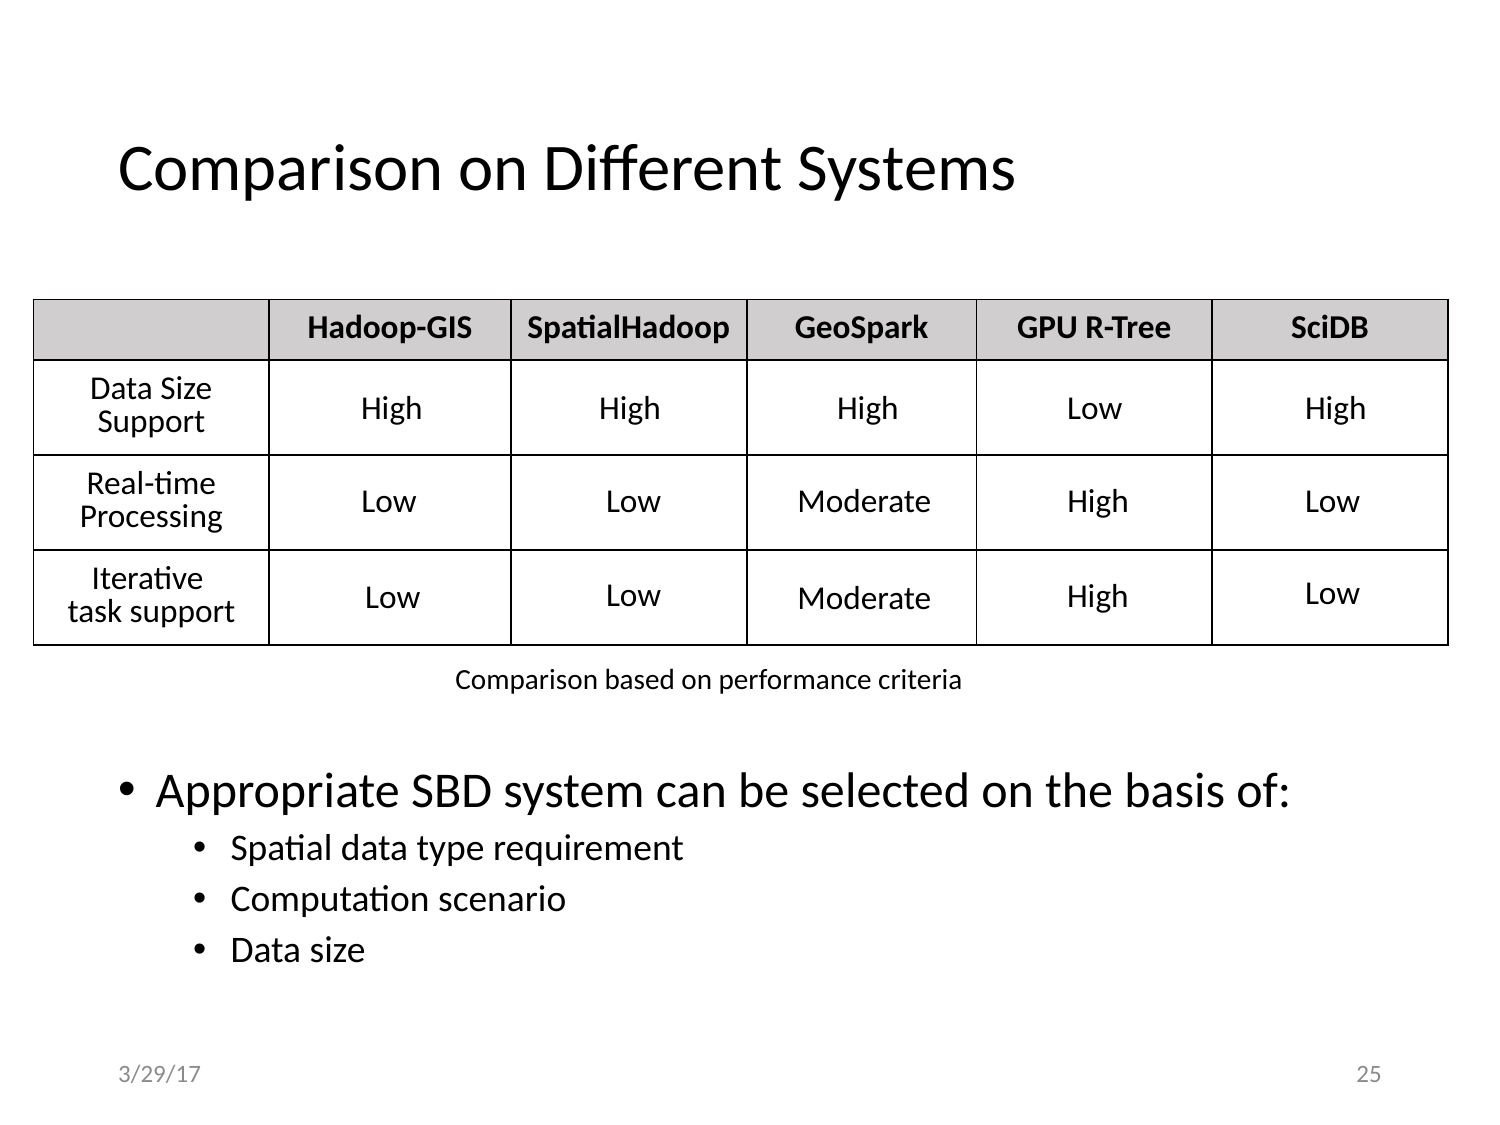

# Comparison on Different Systems
|  | Hadoop-GIS | SpatialHadoop | GeoSpark | GPU R-Tree | SciDB |
| --- | --- | --- | --- | --- | --- |
| Data Size Support |  |  |  |  |  |
| Real-time Processing |  |  |  |  |  |
| Iterative task support |  |  |  |  |  |
High
High
High
Low
High
Low
Low
Moderate
Low
High
Low
Low
High
Low
Moderate
Comparison based on performance criteria
Appropriate SBD system can be selected on the basis of:
Spatial data type requirement
Computation scenario
Data size

3/29/17
25